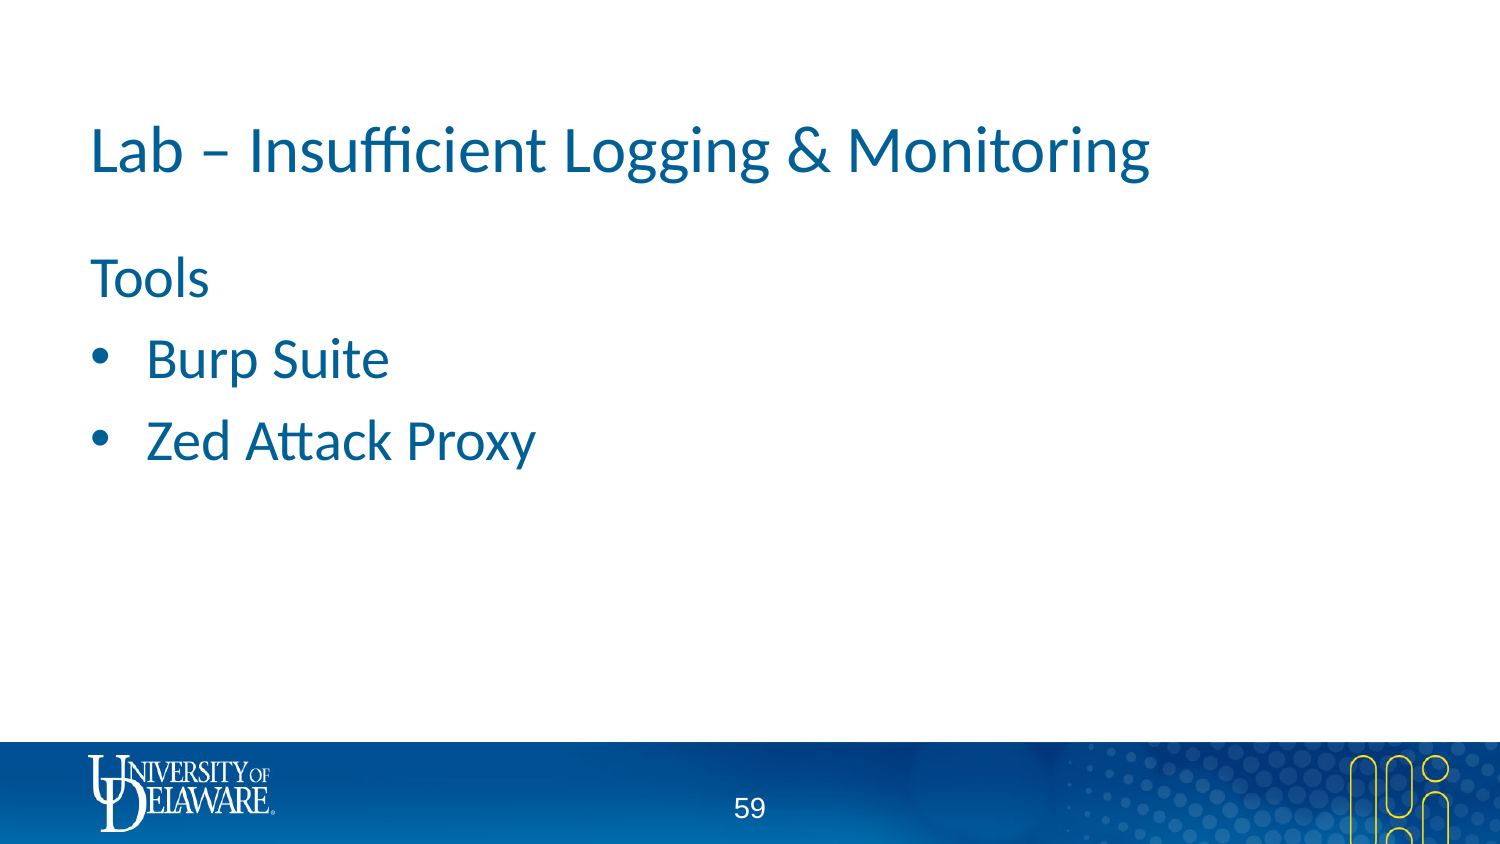

# Lab – Insufficient Logging & Monitoring
Tools
Burp Suite
Zed Attack Proxy

59